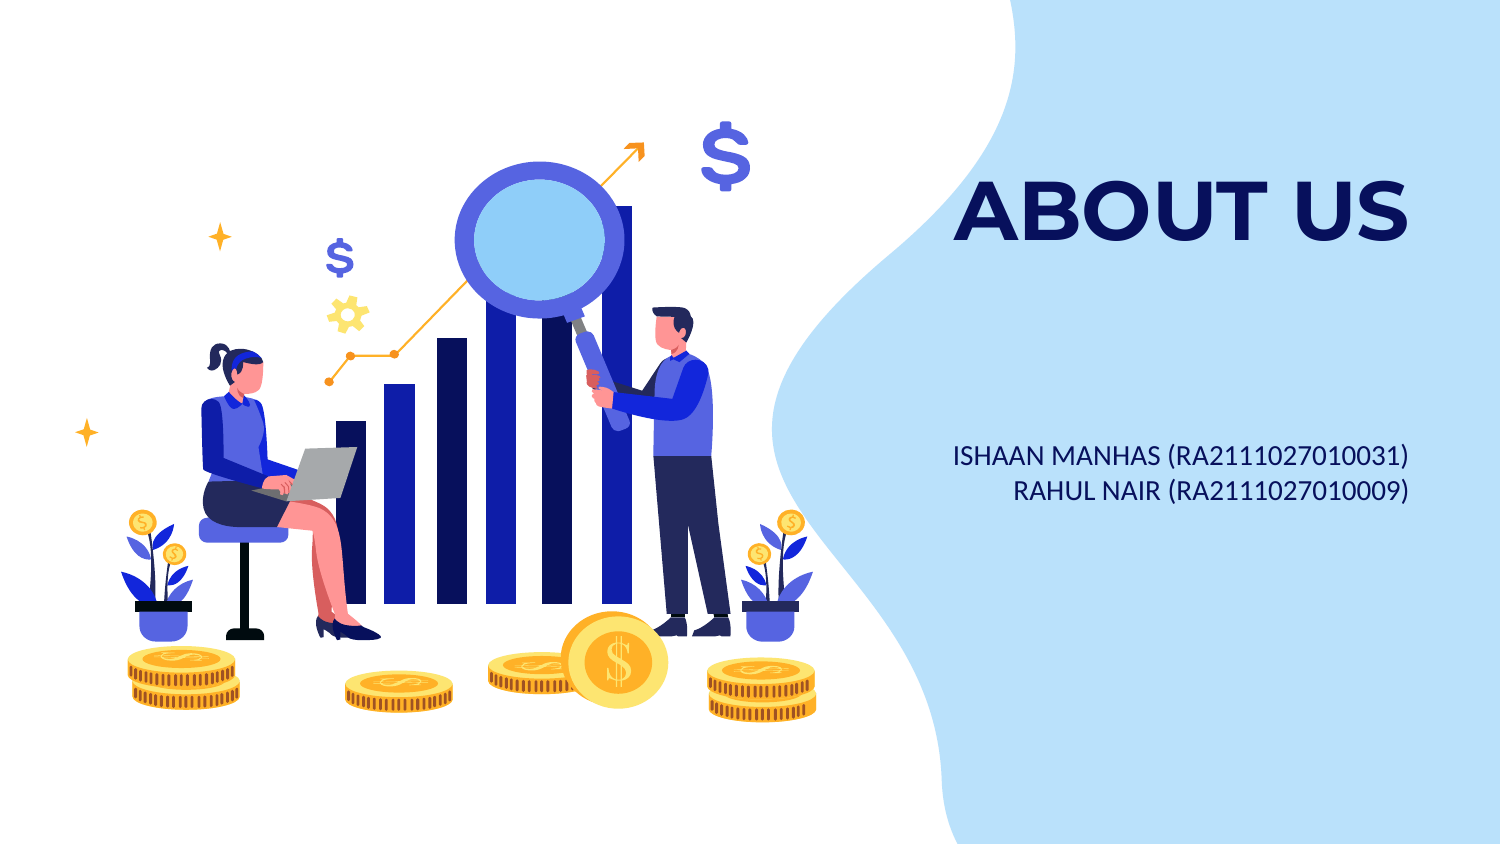

# ABOUT US
ISHAAN MANHAS (RA2111027010031)
RAHUL NAIR (RA2111027010009)